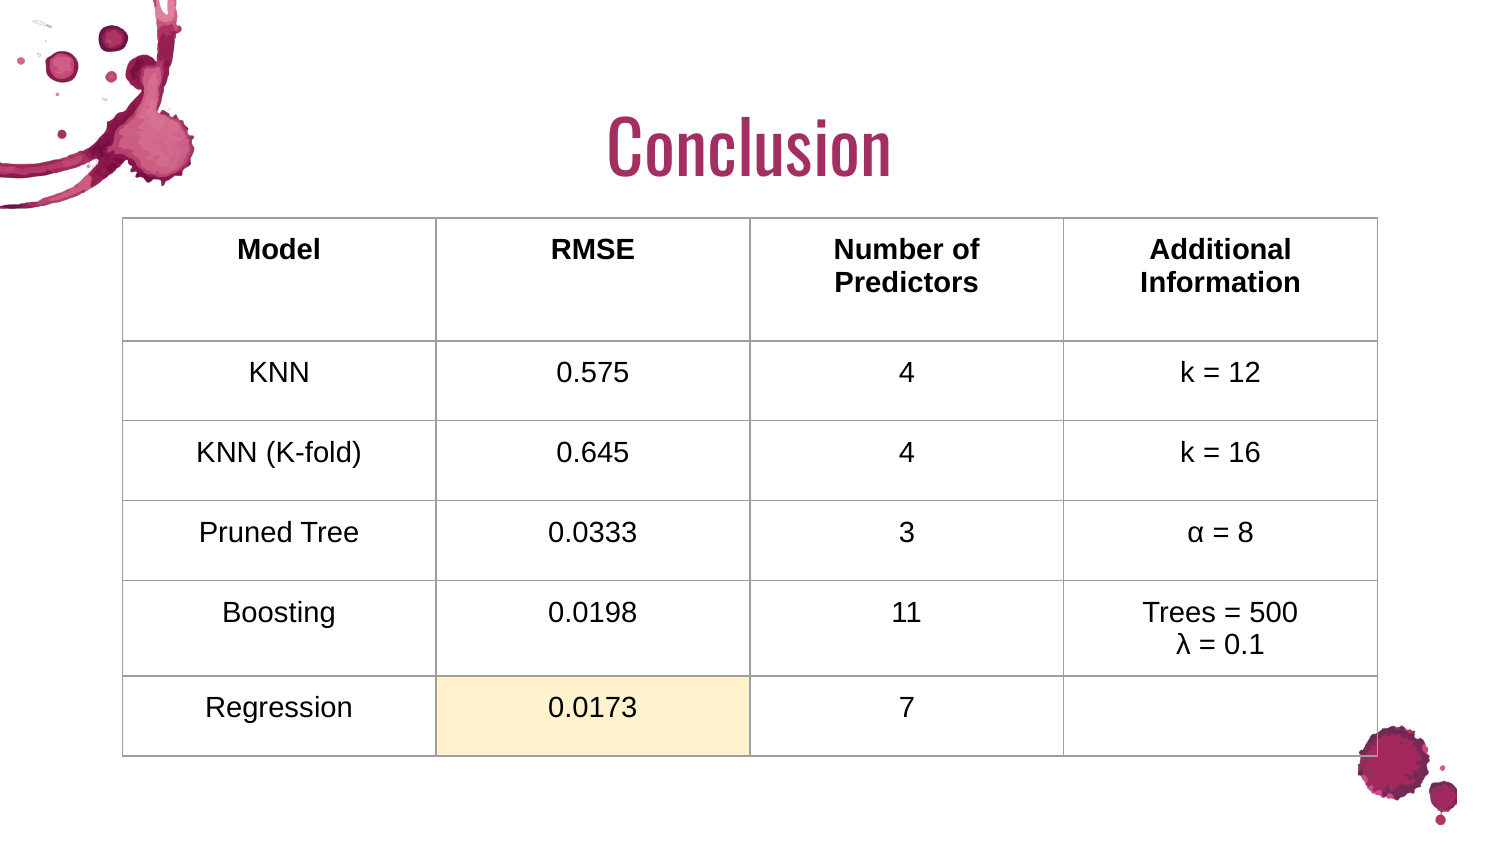

# Conclusion
| Model | RMSE | Number of Predictors | Additional Information |
| --- | --- | --- | --- |
| KNN | 0.575 | 4 | k = 12 |
| KNN (K-fold) | 0.645 | 4 | k = 16 |
| Pruned Tree | 0.0333 | 3 | α = 8 |
| Boosting | 0.0198 | 11 | Trees = 500 λ = 0.1 |
| Regression | 0.0173 | 7 |  |